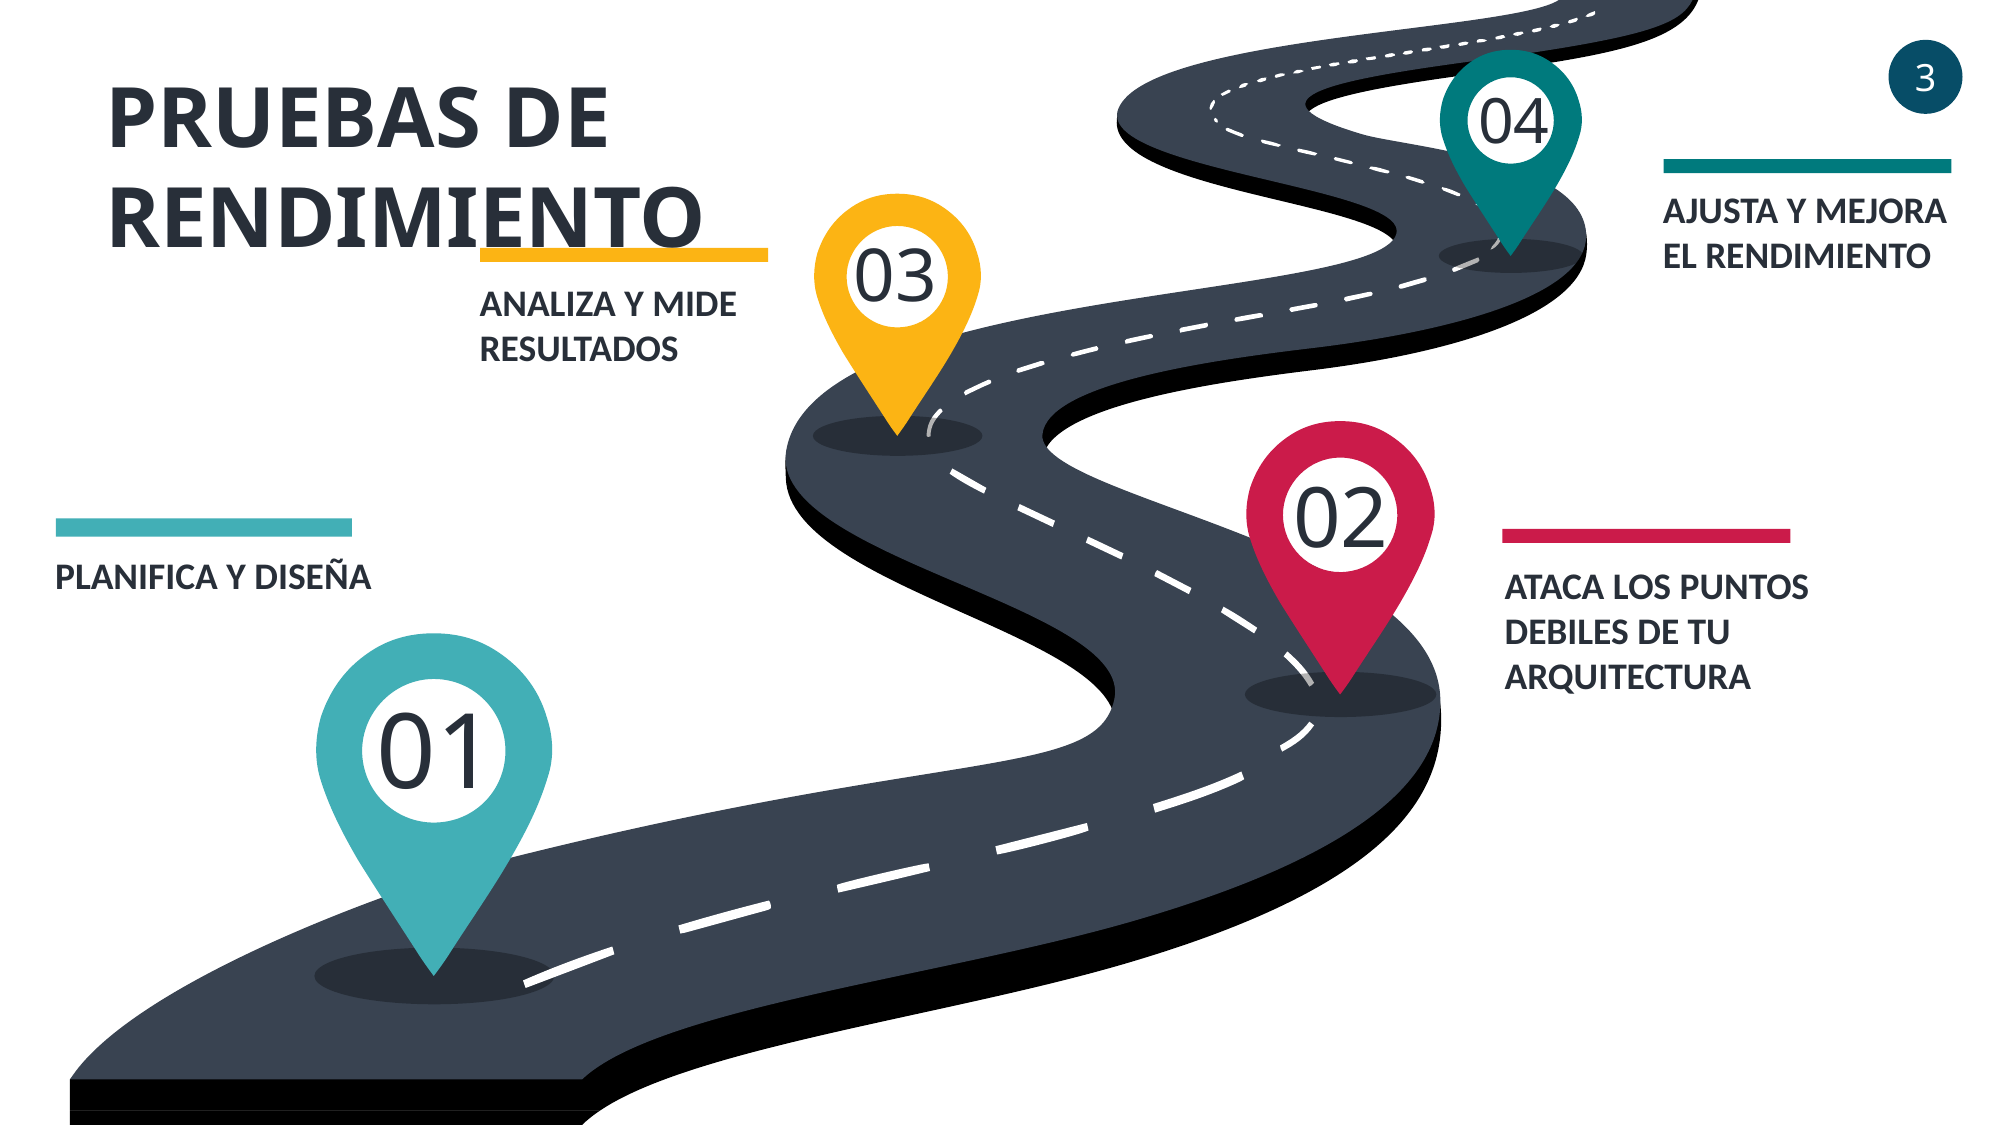

3

PRUEBAS DE RENDIMIENTO
04

AJUSTA Y MEJORA EL RENDIMIENTO

03

ANALIZA Y MIDE RESULTADOS

02

PLANIFICA Y DISEÑA
ATACA LOS PUNTOS DEBILES DE TU ARQUITECTURA

01